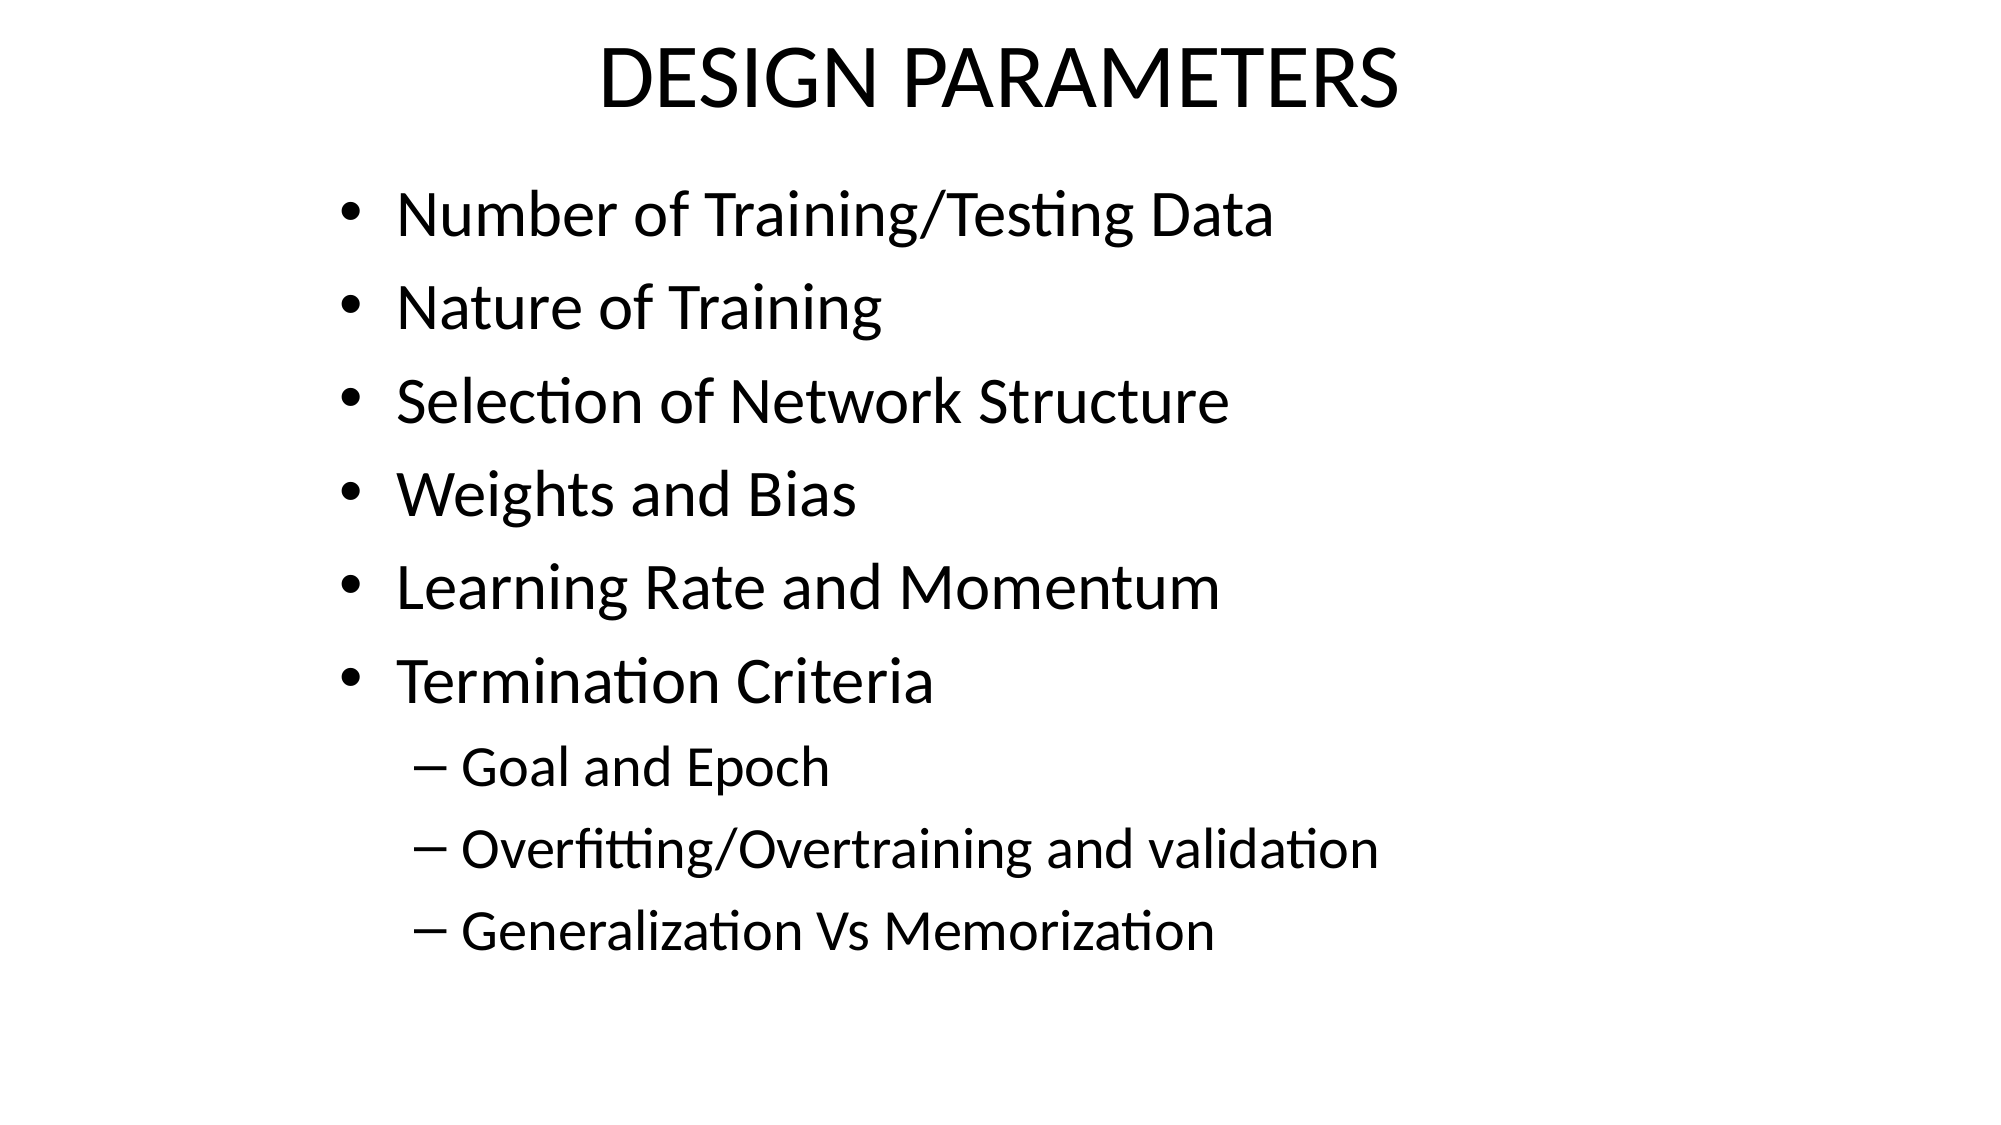

# DESIGN PARAMETERS
Number of Training/Testing Data
Nature of Training
Selection of Network Structure
Weights and Bias
Learning Rate and Momentum
Termination Criteria
Goal and Epoch
Overfitting/Overtraining and validation
Generalization Vs Memorization